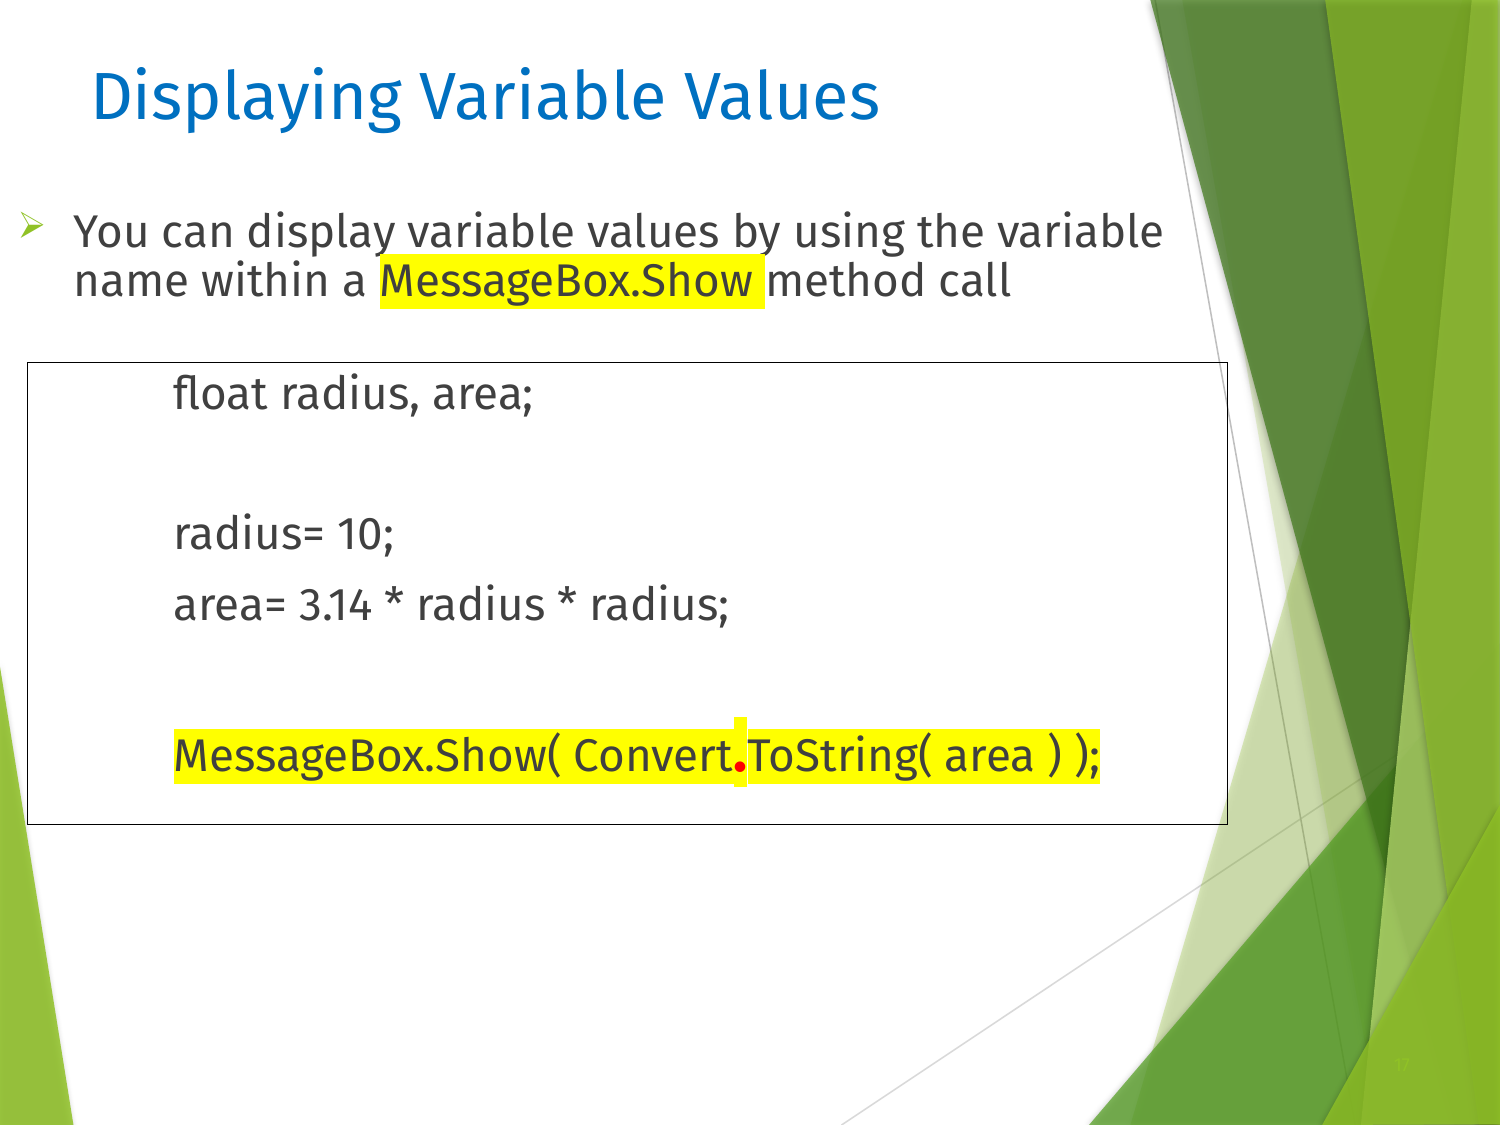

# Displaying Variable Values
You can display variable values by using the variable name within a MessageBox.Show method call
float radius, area;

radius= 10;
area= 3.14 * radius * radius;

MessageBox.Show( Convert.ToString( area ) );
17